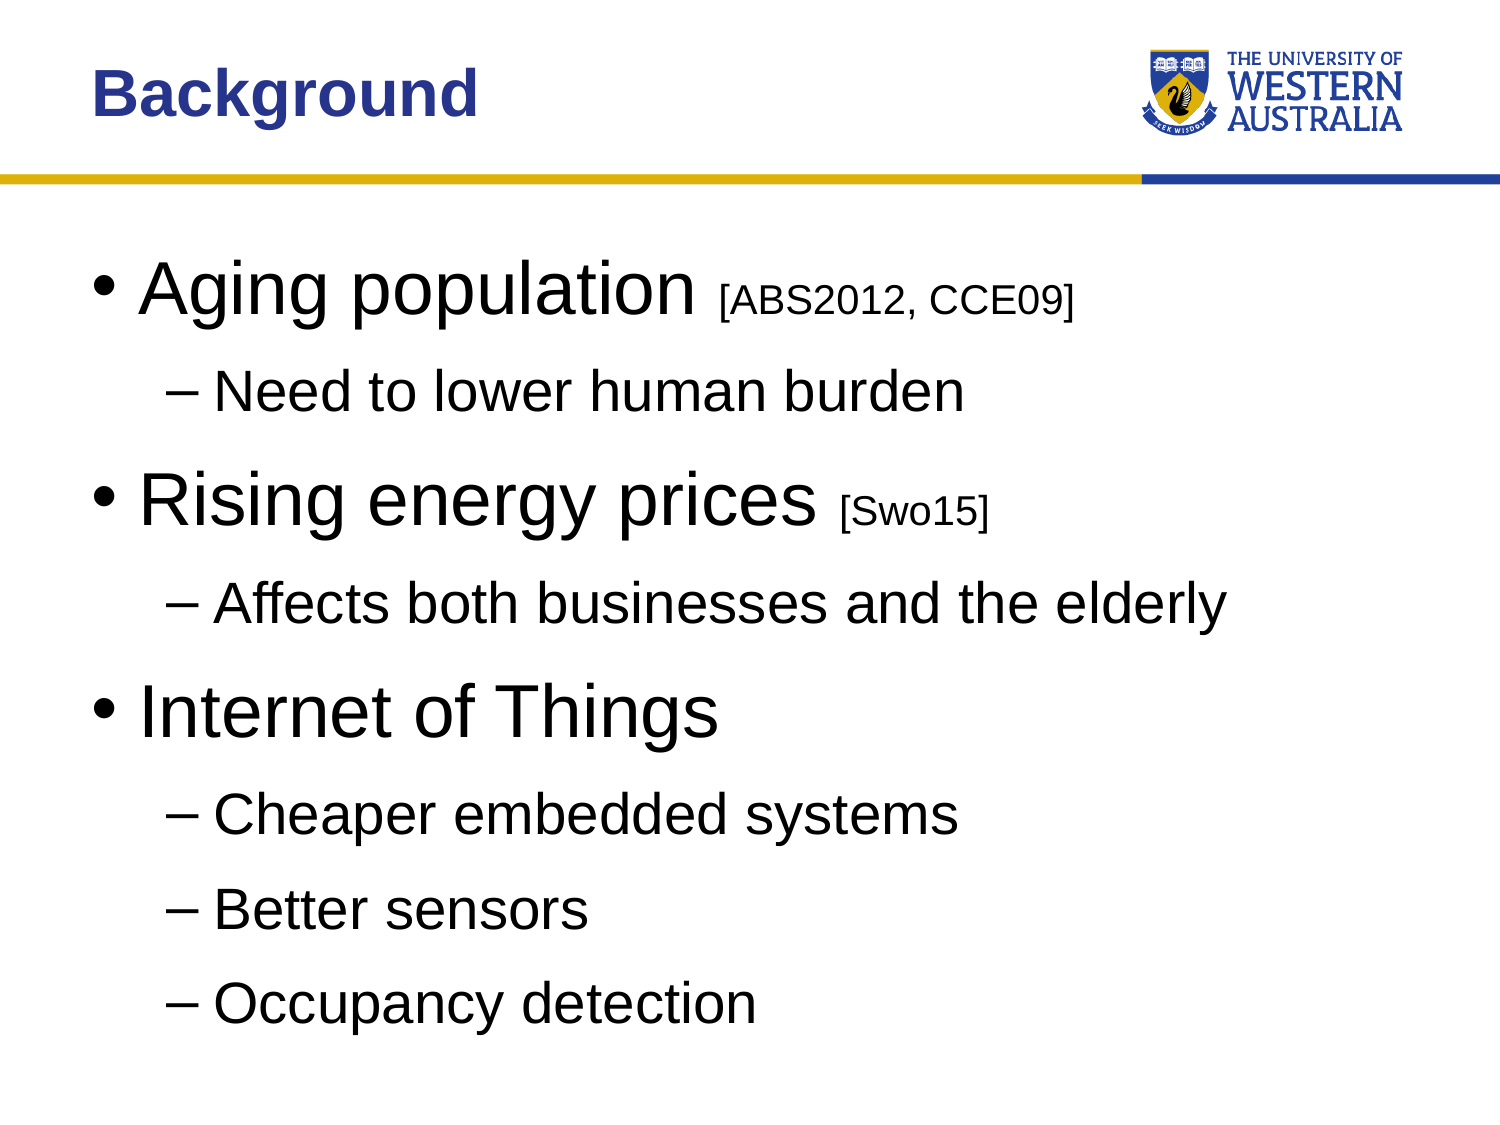

Background
Aging population [ABS2012, CCE09]
Need to lower human burden
Rising energy prices [Swo15]
Affects both businesses and the elderly
Internet of Things
Cheaper embedded systems
Better sensors
Occupancy detection